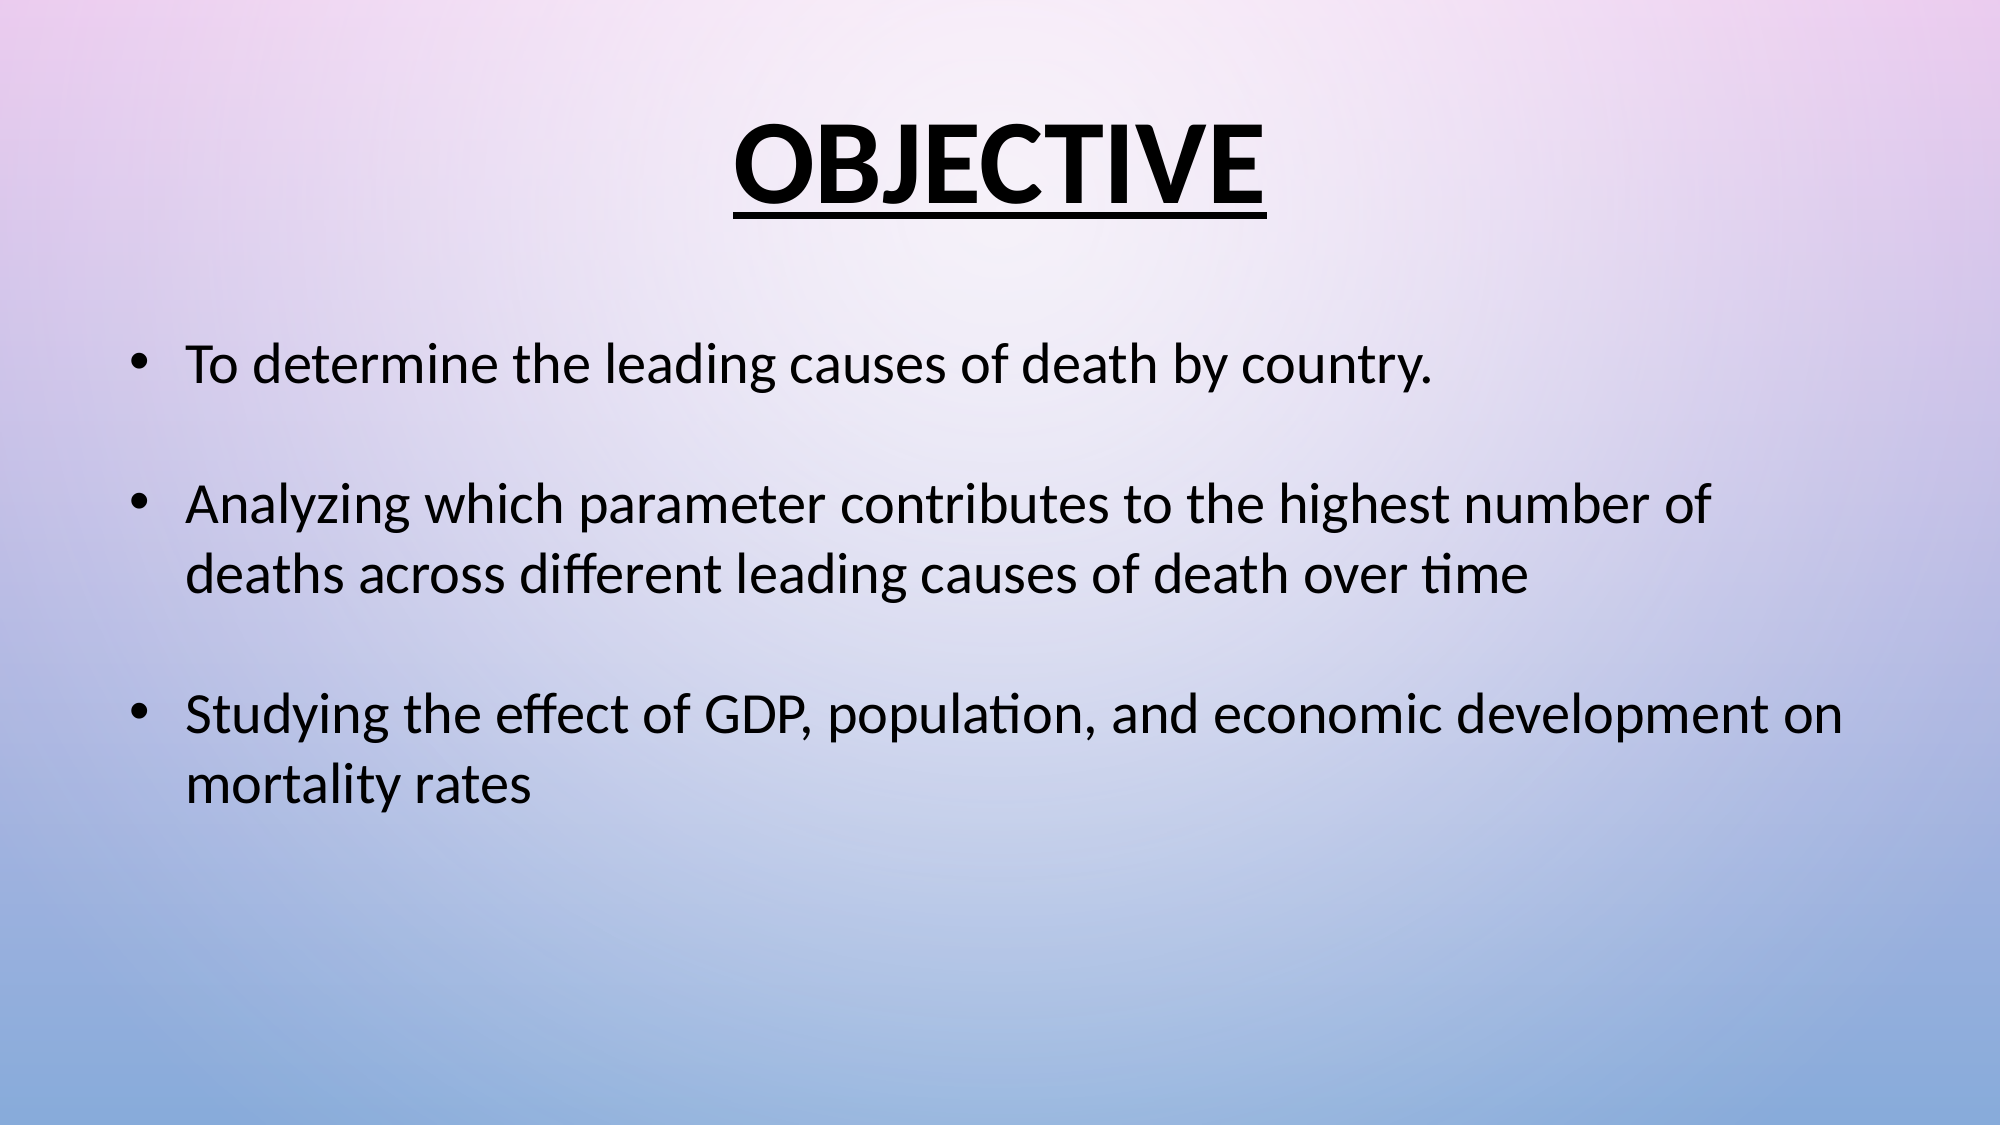

# OBJECTIVE
To determine the leading causes of death by country.

Analyzing which parameter contributes to the highest number of deaths across different leading causes of death over time

Studying the effect of GDP, population, and economic development on mortality rates